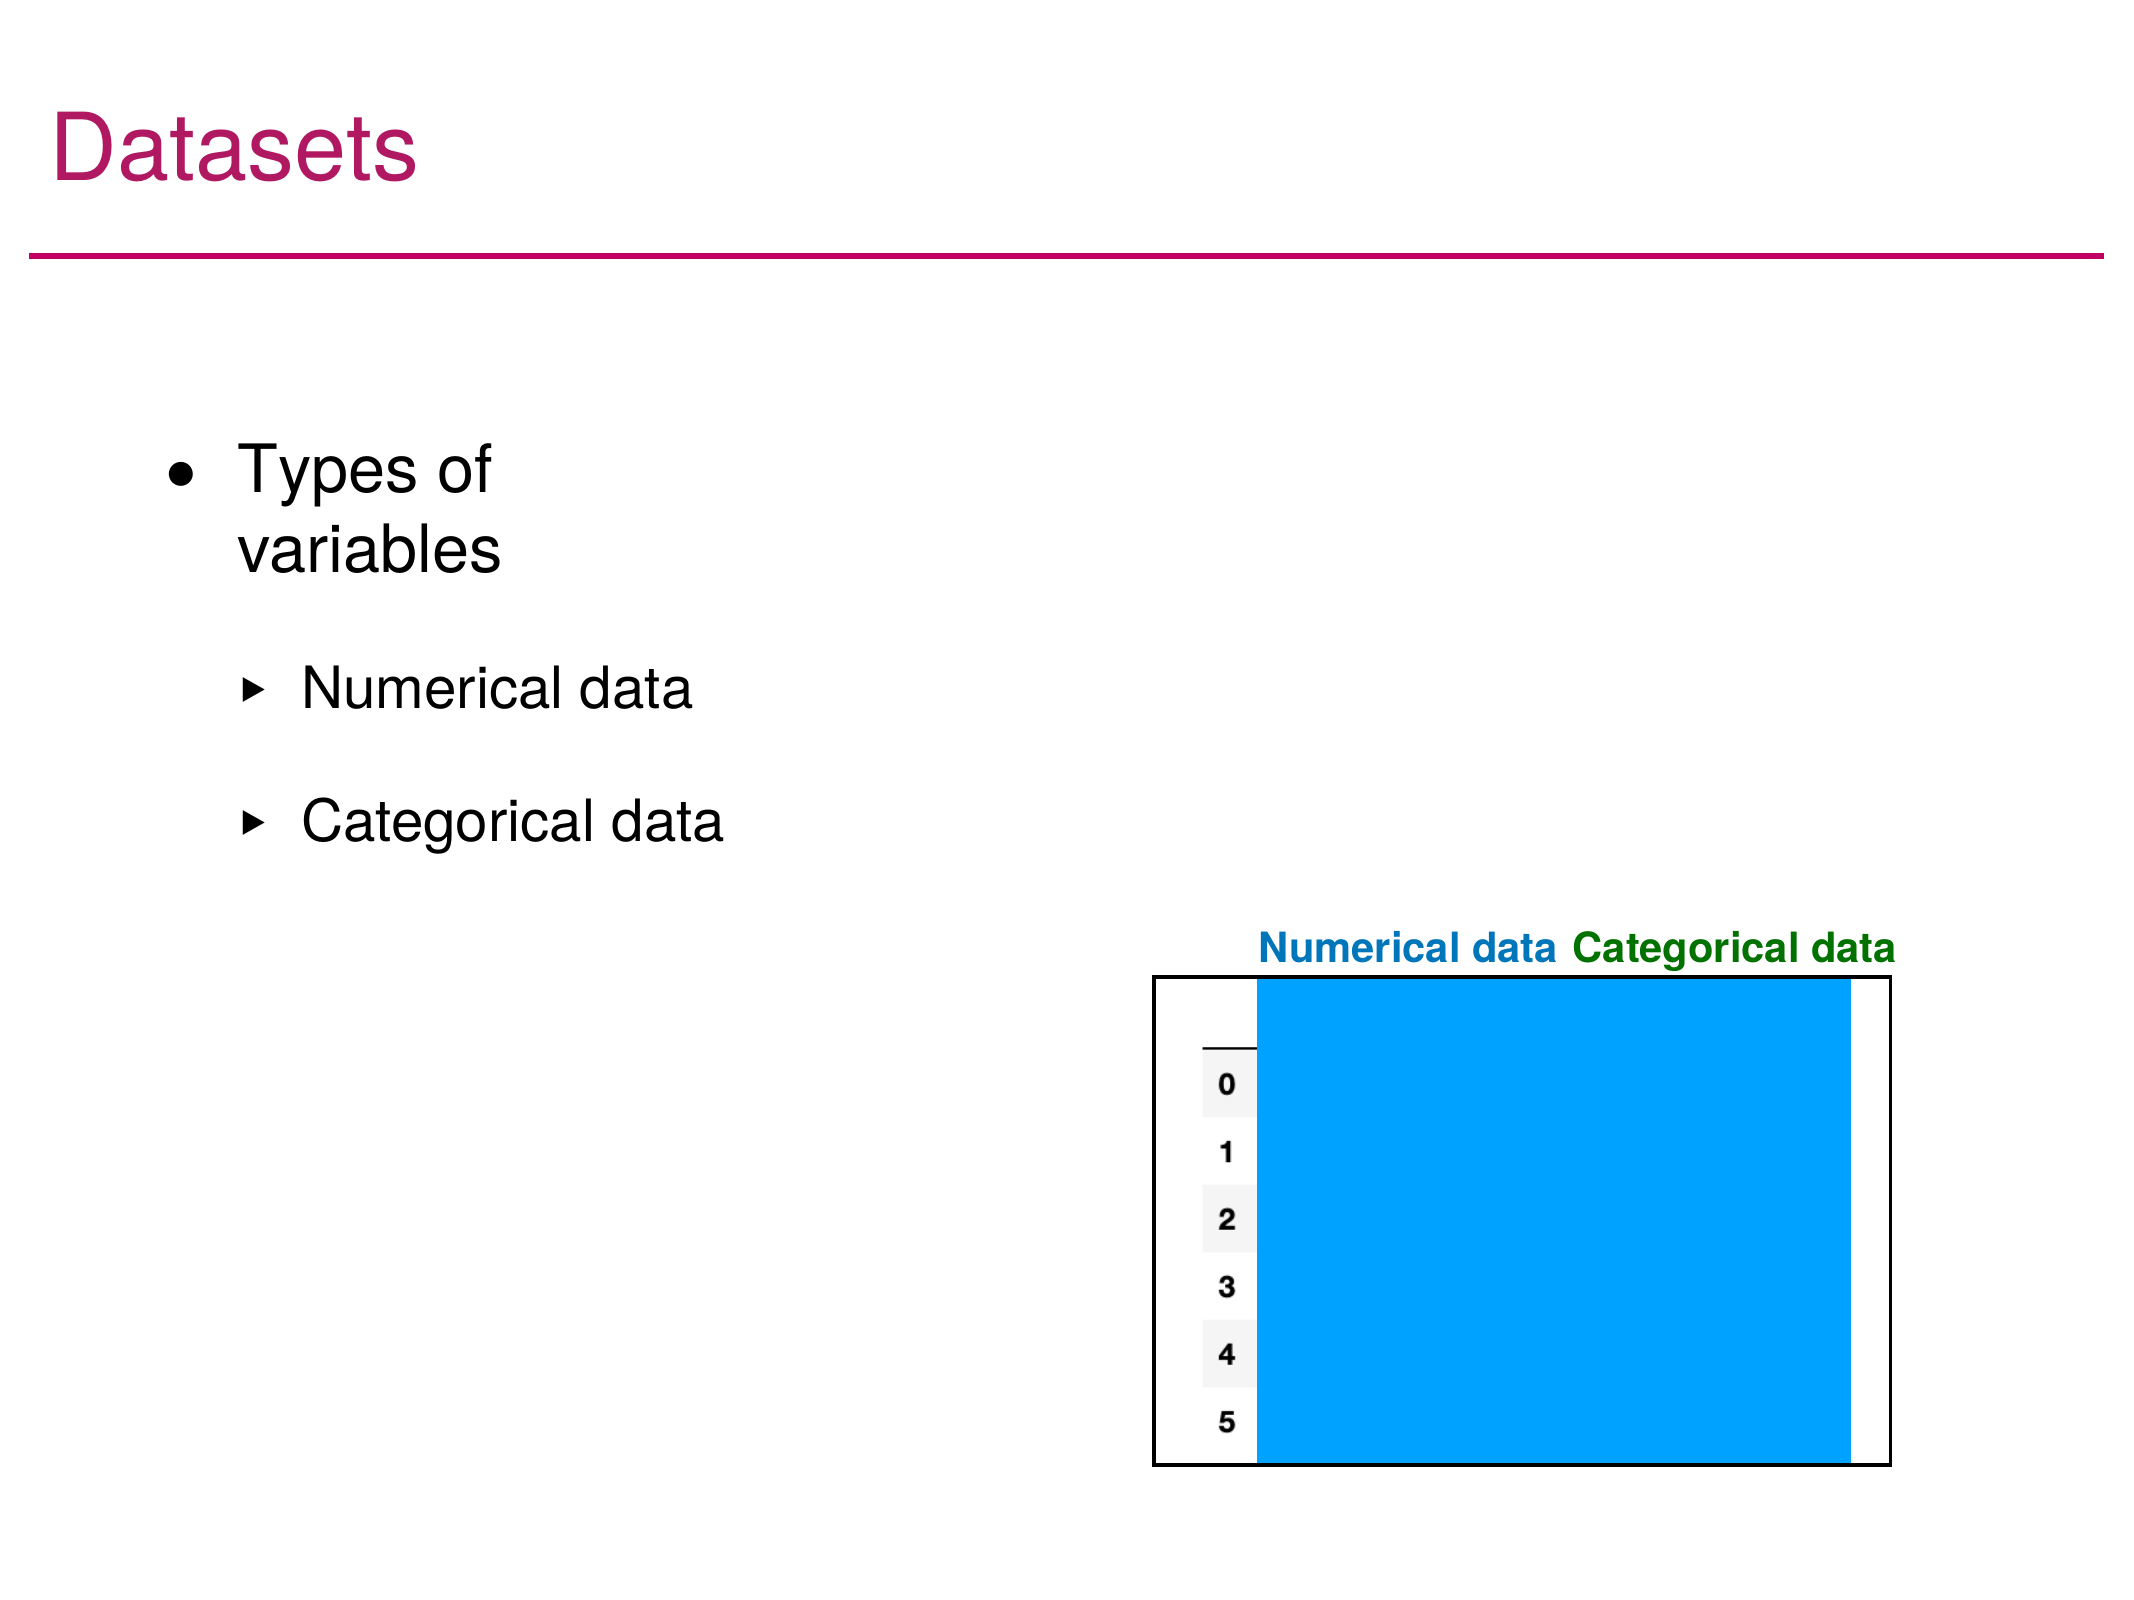

# Datasets

Types of variables
Numerical data
Categorical data
Numerical data Categorical data

|  |  |  |
| --- | --- | --- |